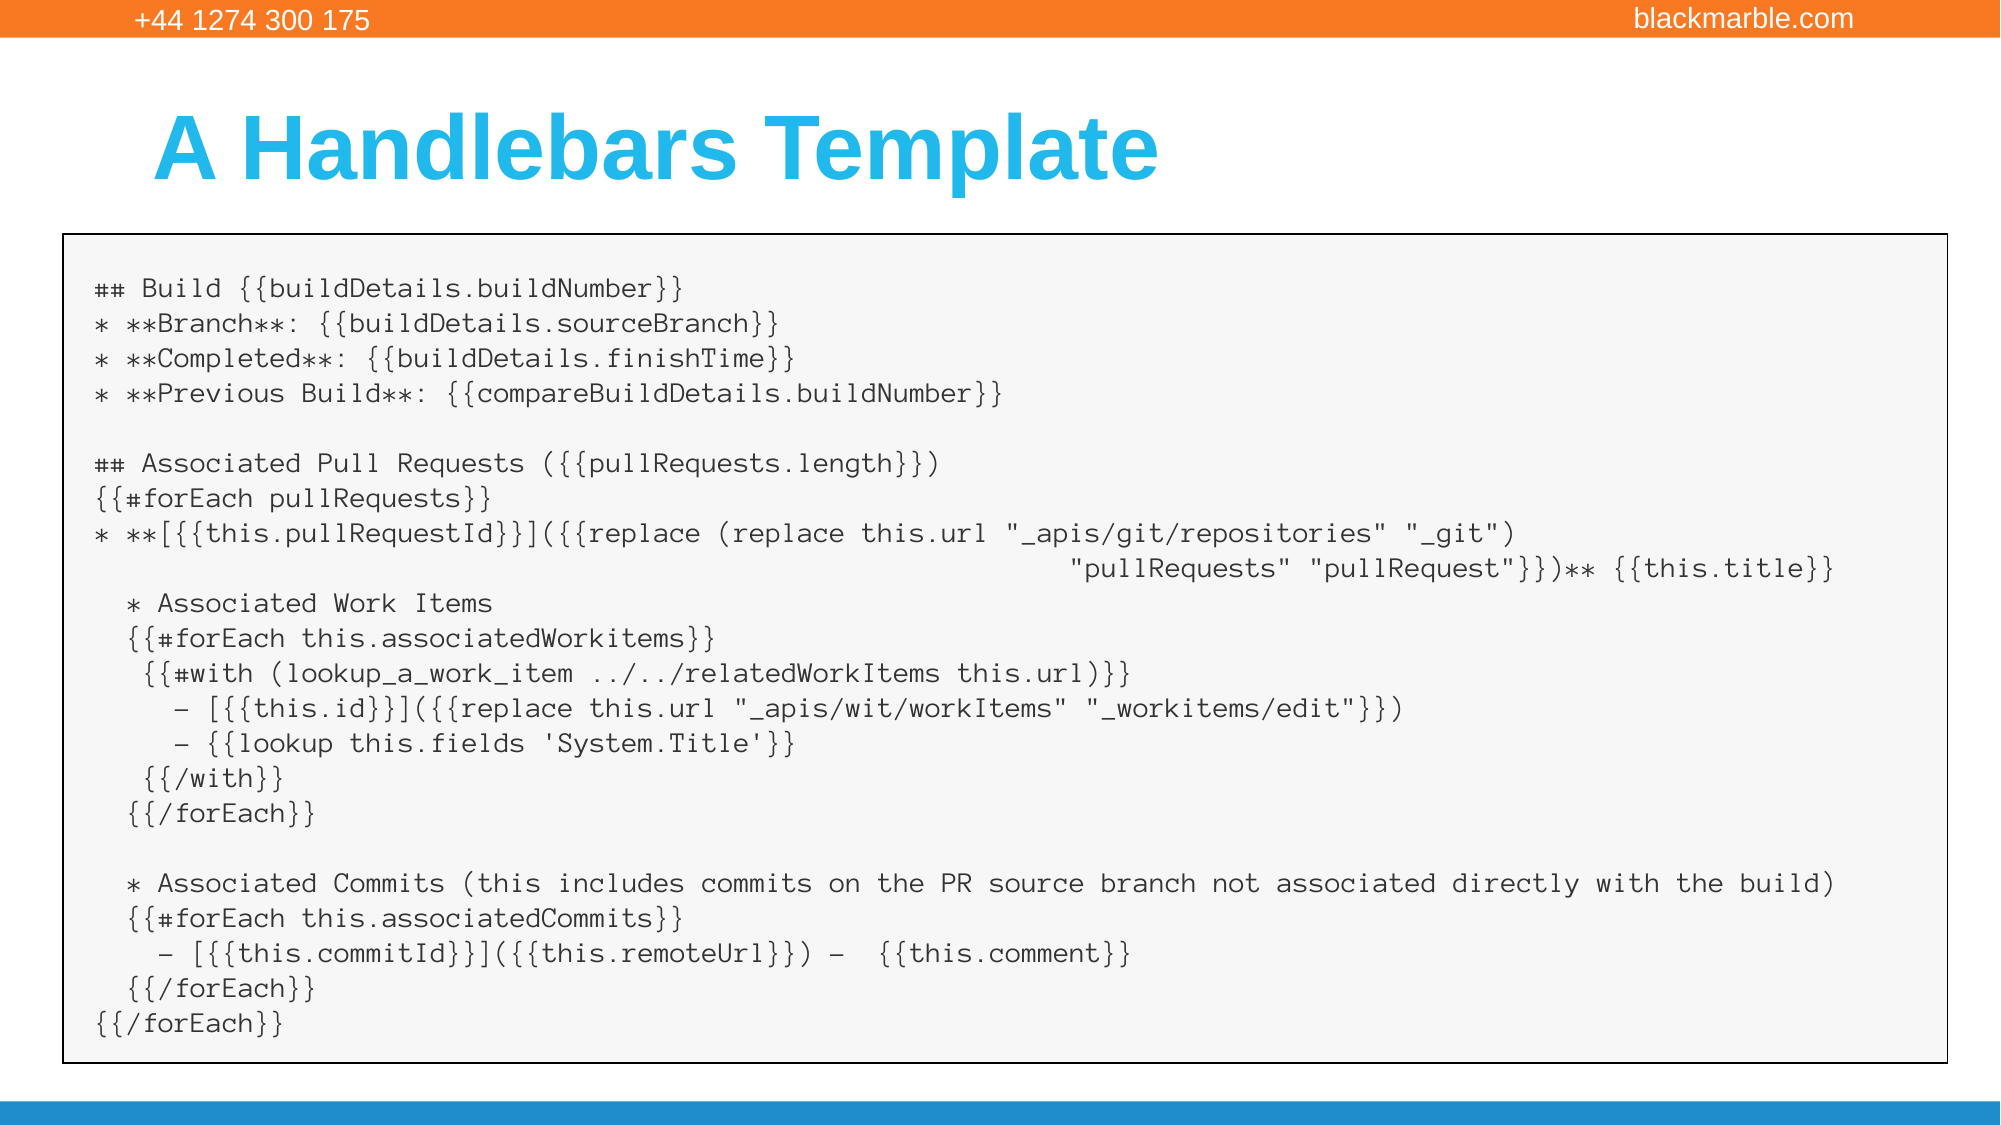

# A Handlebars Template

  ## Build {{buildDetails.buildNumber}}
  * **Branch**: {{buildDetails.sourceBranch}}
  * **Completed**: {{buildDetails.finishTime}}
  * **Previous Build**: {{compareBuildDetails.buildNumber}}

  ## Associated Pull Requests ({{pullRequests.length}})
  {{#forEach pullRequests}}
  * **[{{this.pullRequestId}}]({{replace (replace this.url "_apis/git/repositories" "_git") 
                                                               "pullRequests" "pullRequest"}})** {{this.title}}
    * Associated Work Items
    {{#forEach this.associatedWorkitems}}
     {{#with (lookup_a_work_item ../../relatedWorkItems this.url)}}
       - [{{this.id}}]({{replace this.url "_apis/wit/workItems" "_workitems/edit"}})
       - {{lookup this.fields 'System.Title'}}
     {{/with}}
    {{/forEach}}

    * Associated Commits (this includes commits on the PR source branch not associated directly with the build)
    {{#forEach this.associatedCommits}}
      - [{{this.commitId}}]({{this.remoteUrl}}) -  {{this.comment}}
    {{/forEach}}
  {{/forEach}}